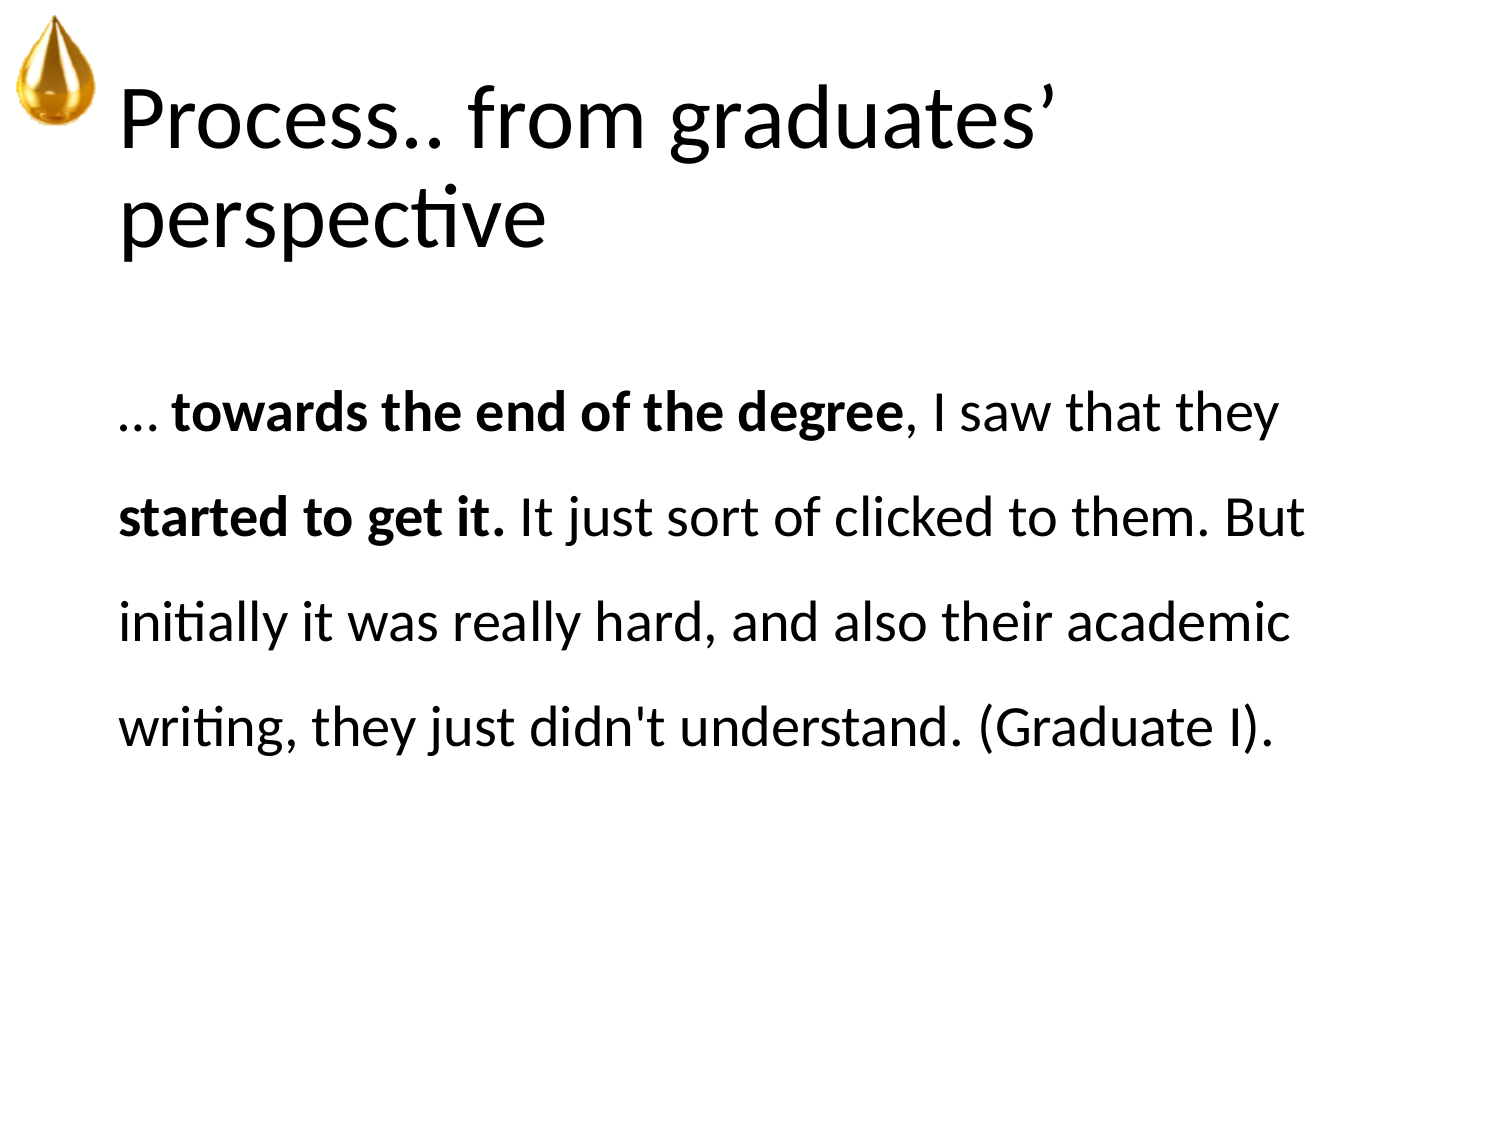

# Process.. from graduates’ perspective
… towards the end of the degree, I saw that they started to get it. It just sort of clicked to them. But initially it was really hard, and also their academic writing, they just didn't understand. (Graduate I).